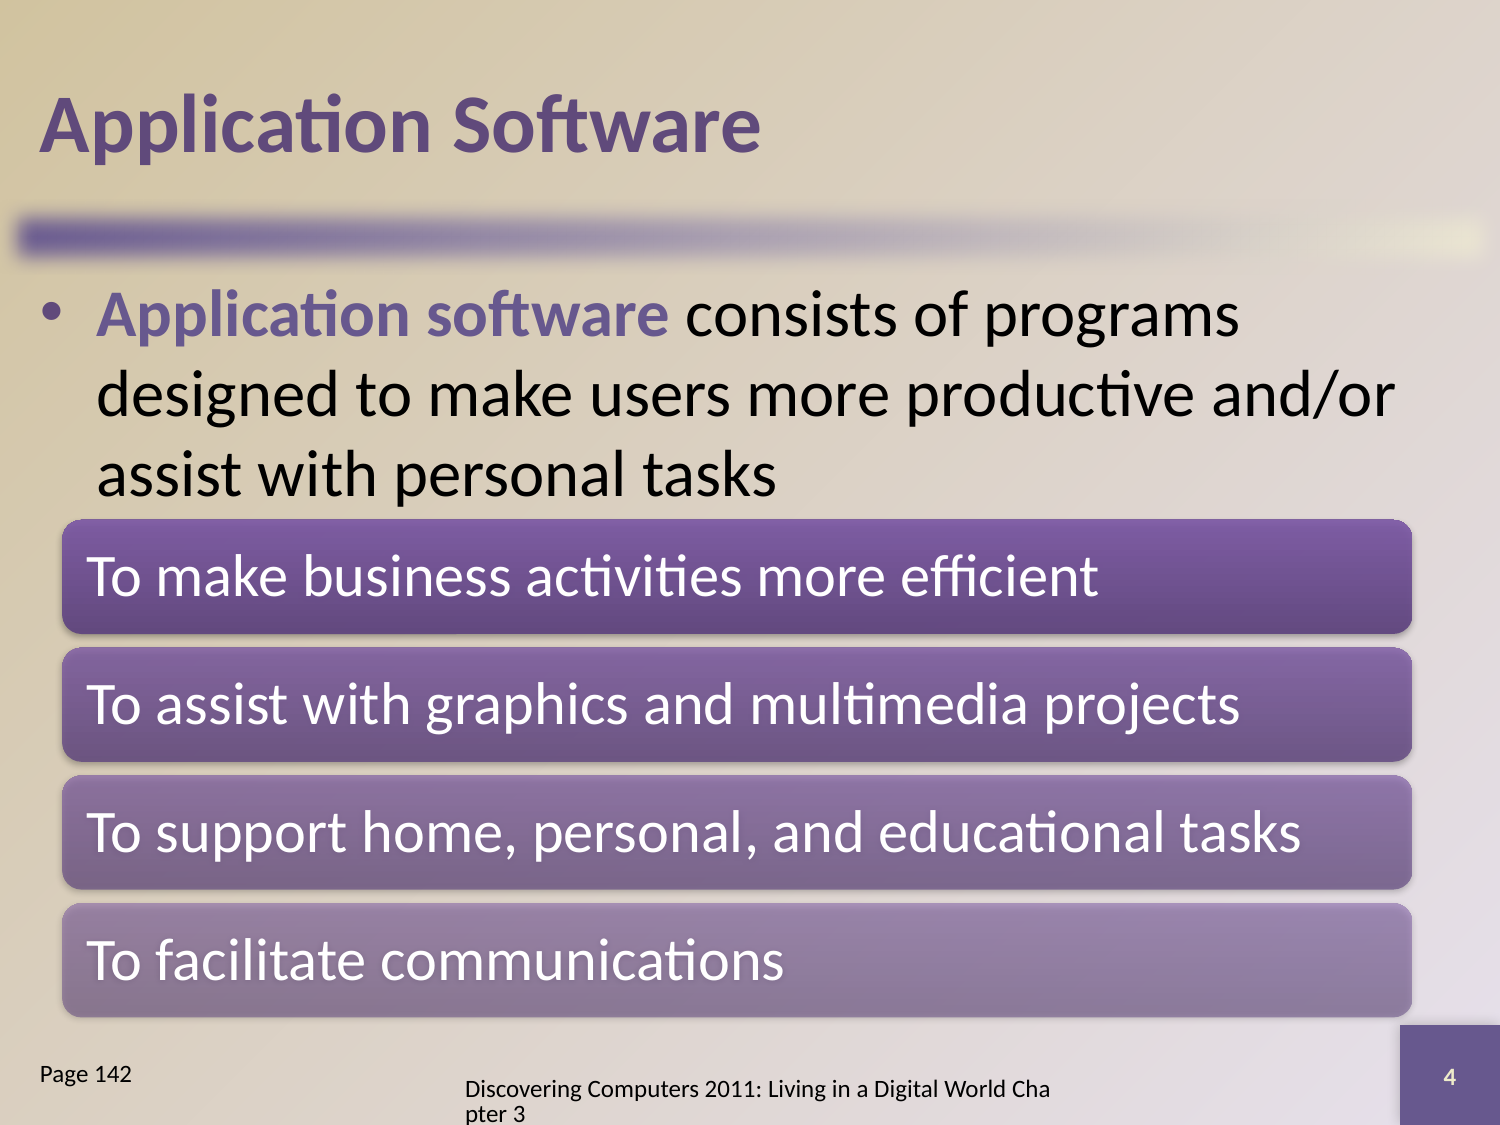

# Application Software
Application software consists of programs designed to make users more productive and/or assist with personal tasks
To make business activities more efficient
To assist with graphics and multimedia projects
To support home, personal, and educational tasks
To facilitate communications
4
Page 142
Discovering Computers 2011: Living in a Digital World Chapter 3